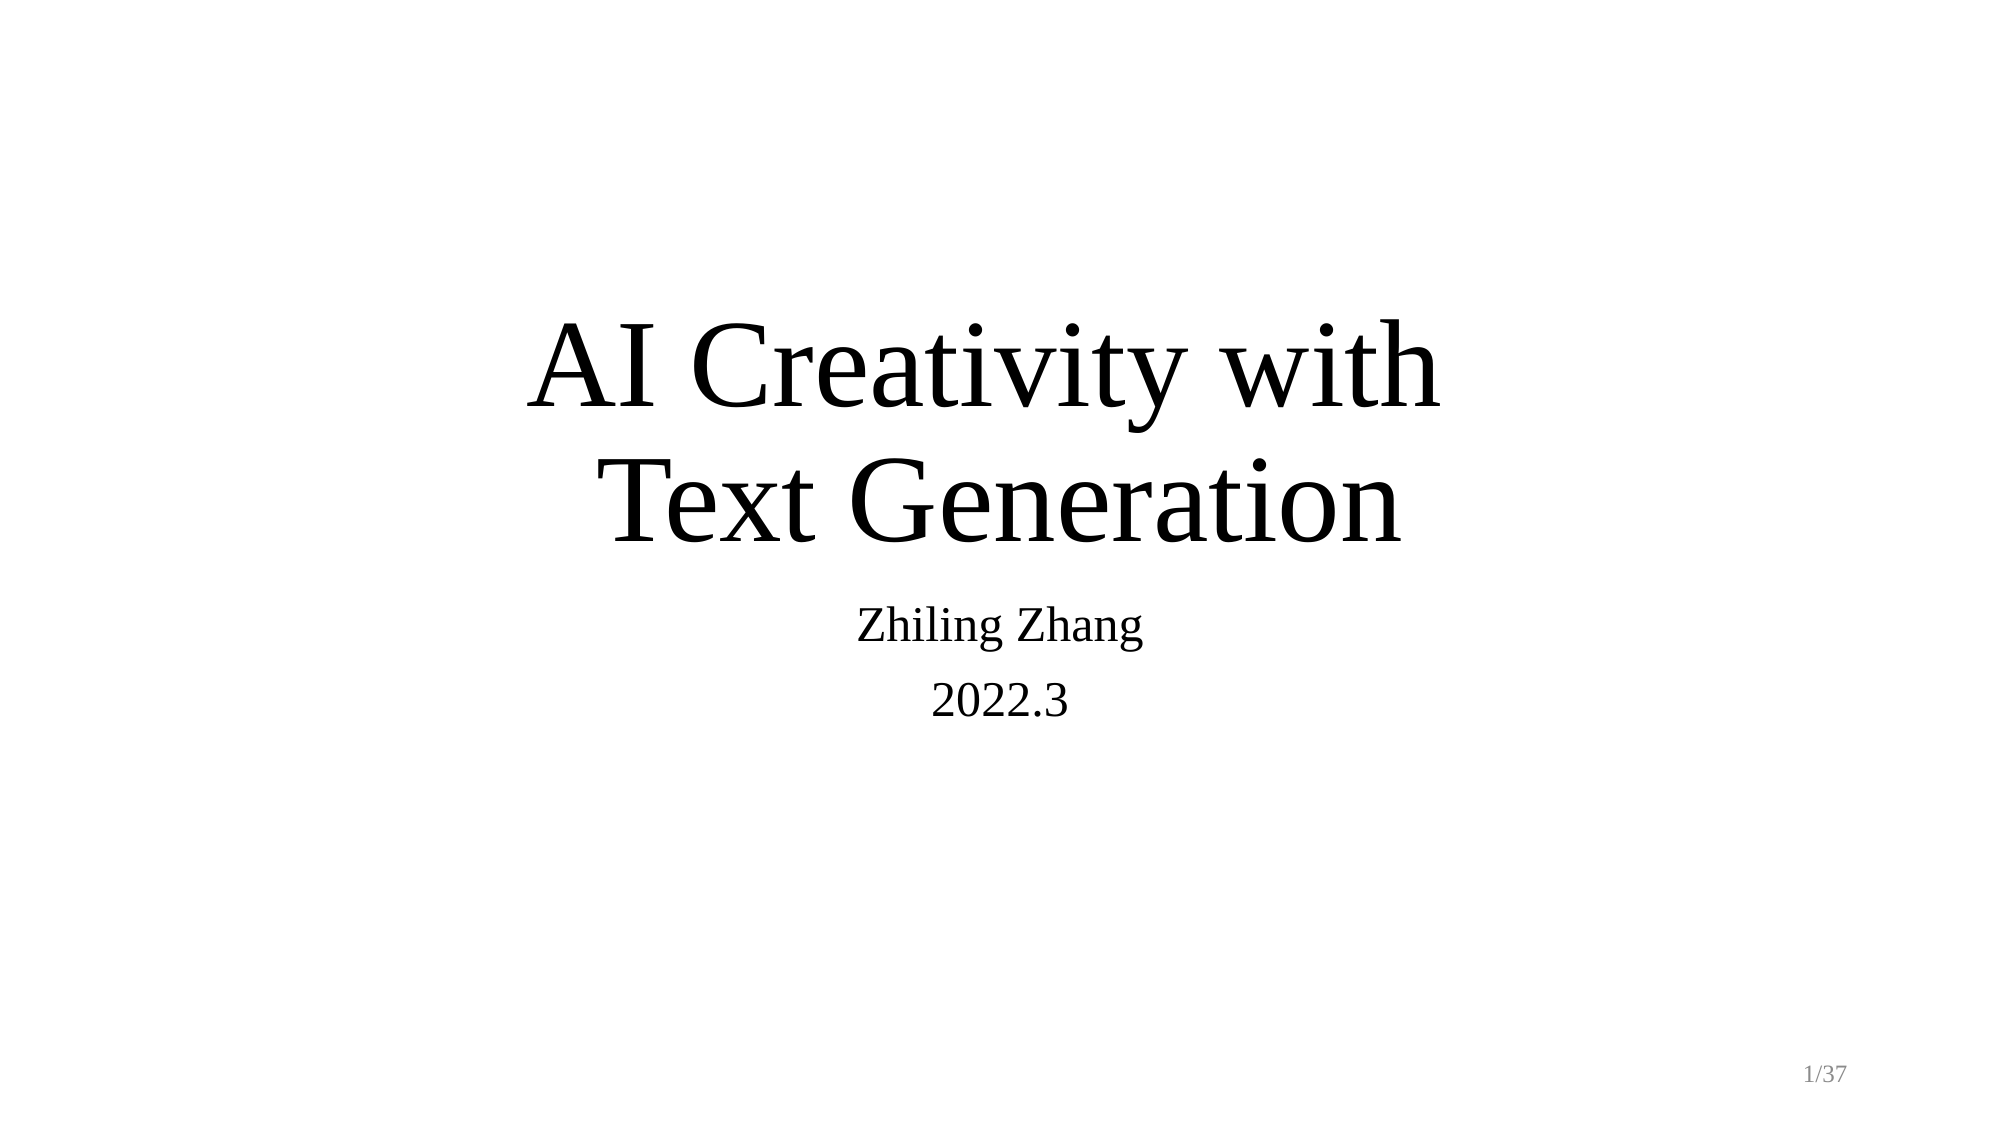

# AI Creativity with Text Generation
Zhiling Zhang
2022.3
1/37